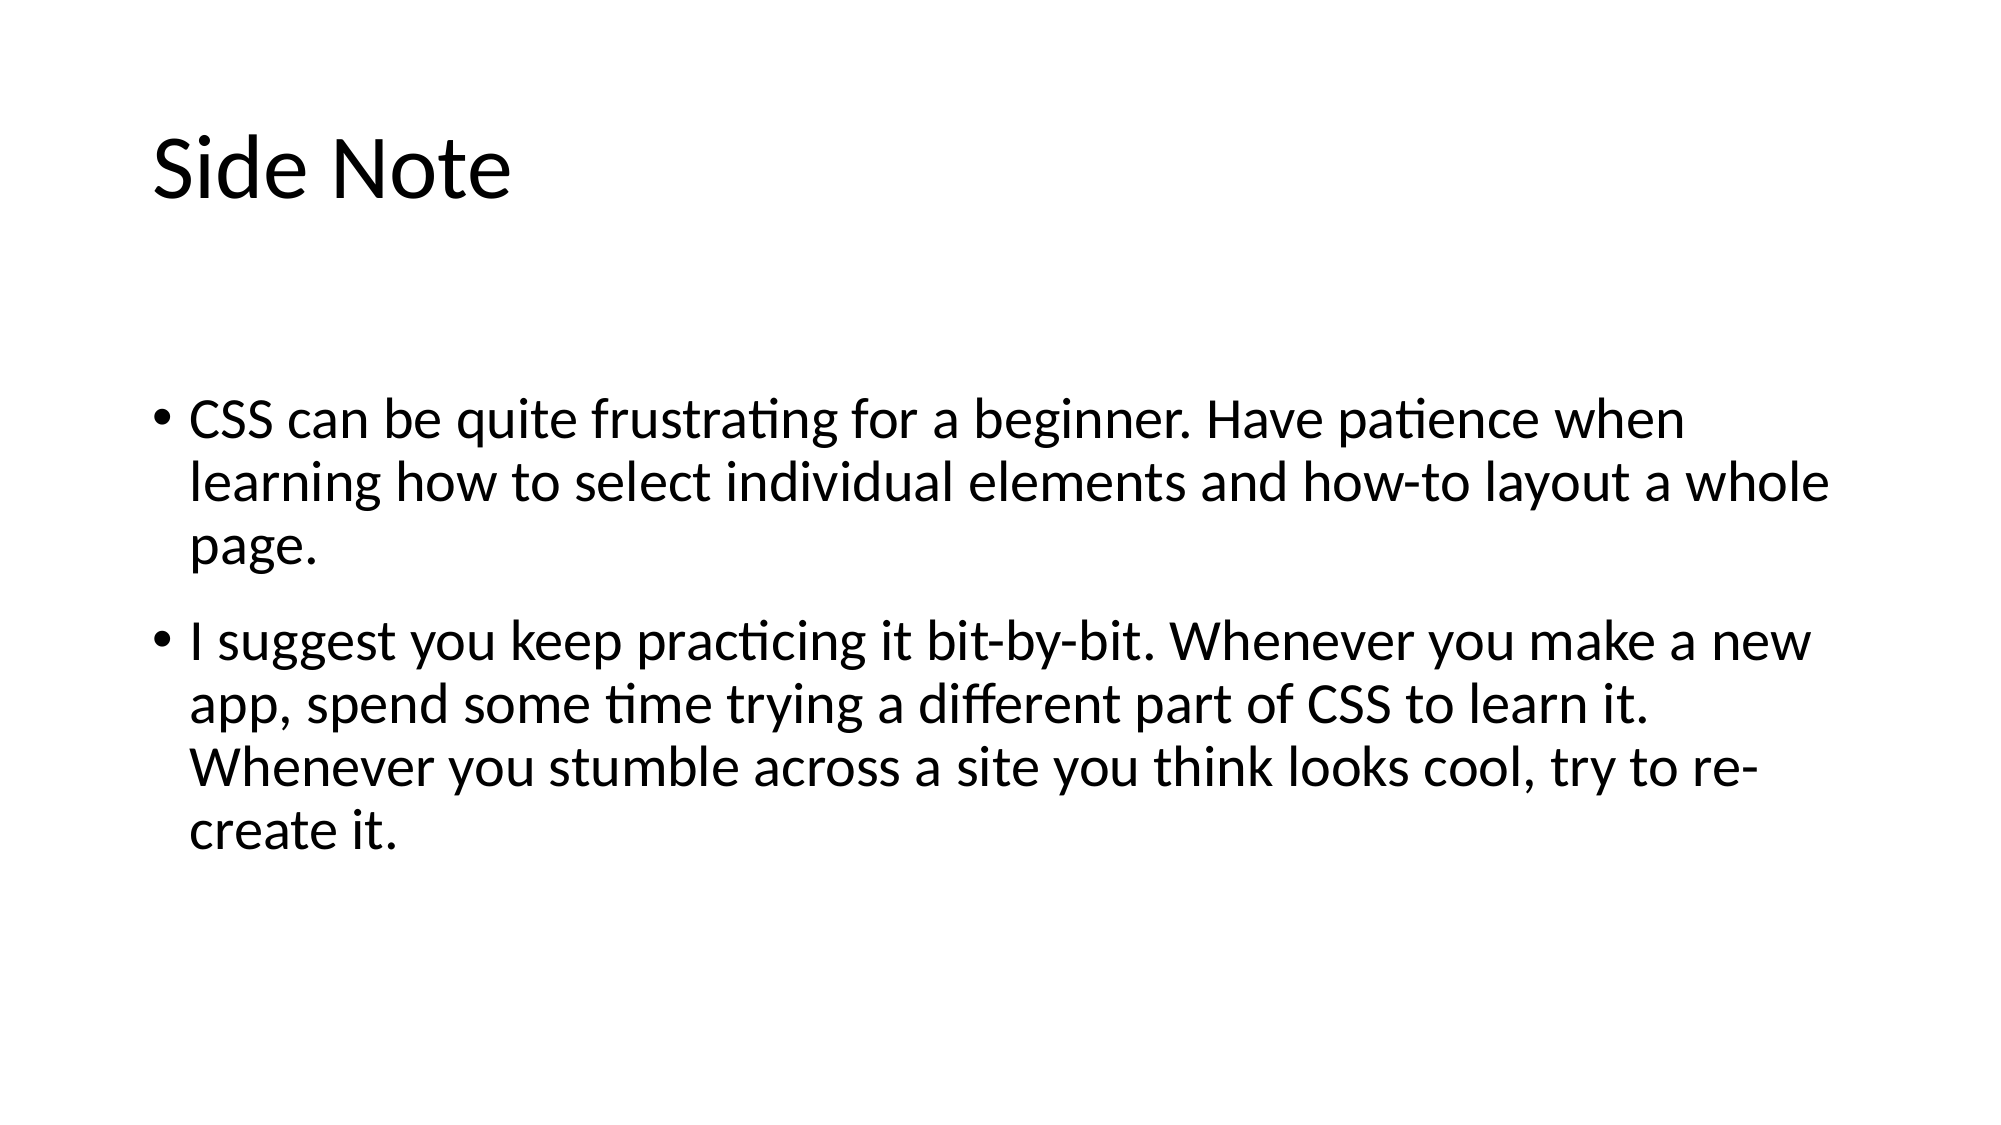

# Side Note
CSS can be quite frustrating for a beginner. Have patience when learning how to select individual elements and how-to layout a whole page.
I suggest you keep practicing it bit-by-bit. Whenever you make a new app, spend some time trying a different part of CSS to learn it. Whenever you stumble across a site you think looks cool, try to re-create it.